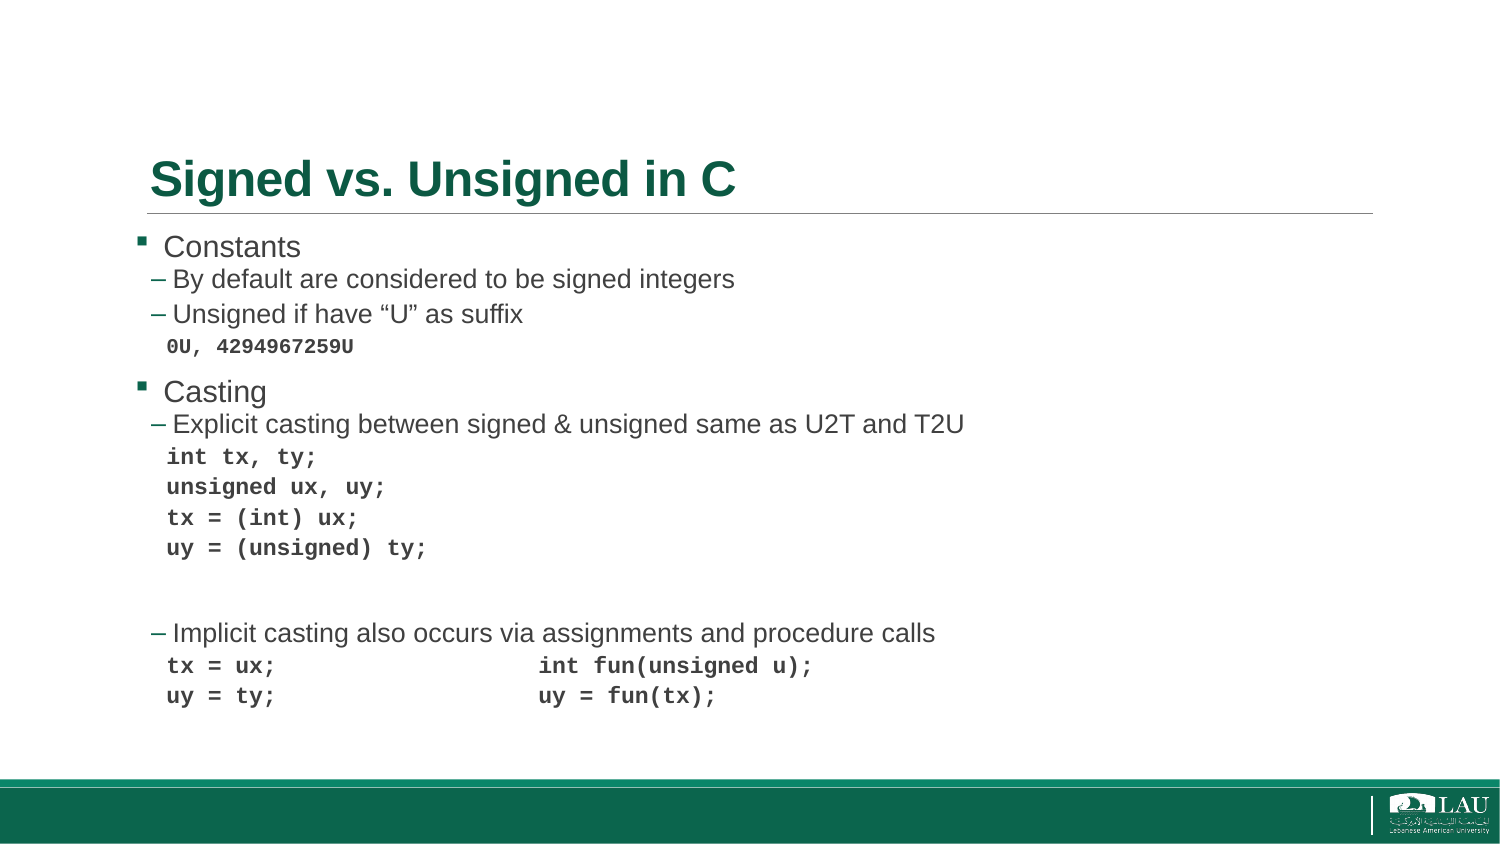

# Signed vs. Unsigned in C
Constants
By default are considered to be signed integers
Unsigned if have “U” as suffix
0U, 4294967259U
Casting
Explicit casting between signed & unsigned same as U2T and T2U
int tx, ty;
unsigned ux, uy;
tx = (int) ux;
uy = (unsigned) ty;

Implicit casting also occurs via assignments and procedure calls
tx = ux;                   int fun(unsigned u);
uy = ty;                   uy = fun(tx);